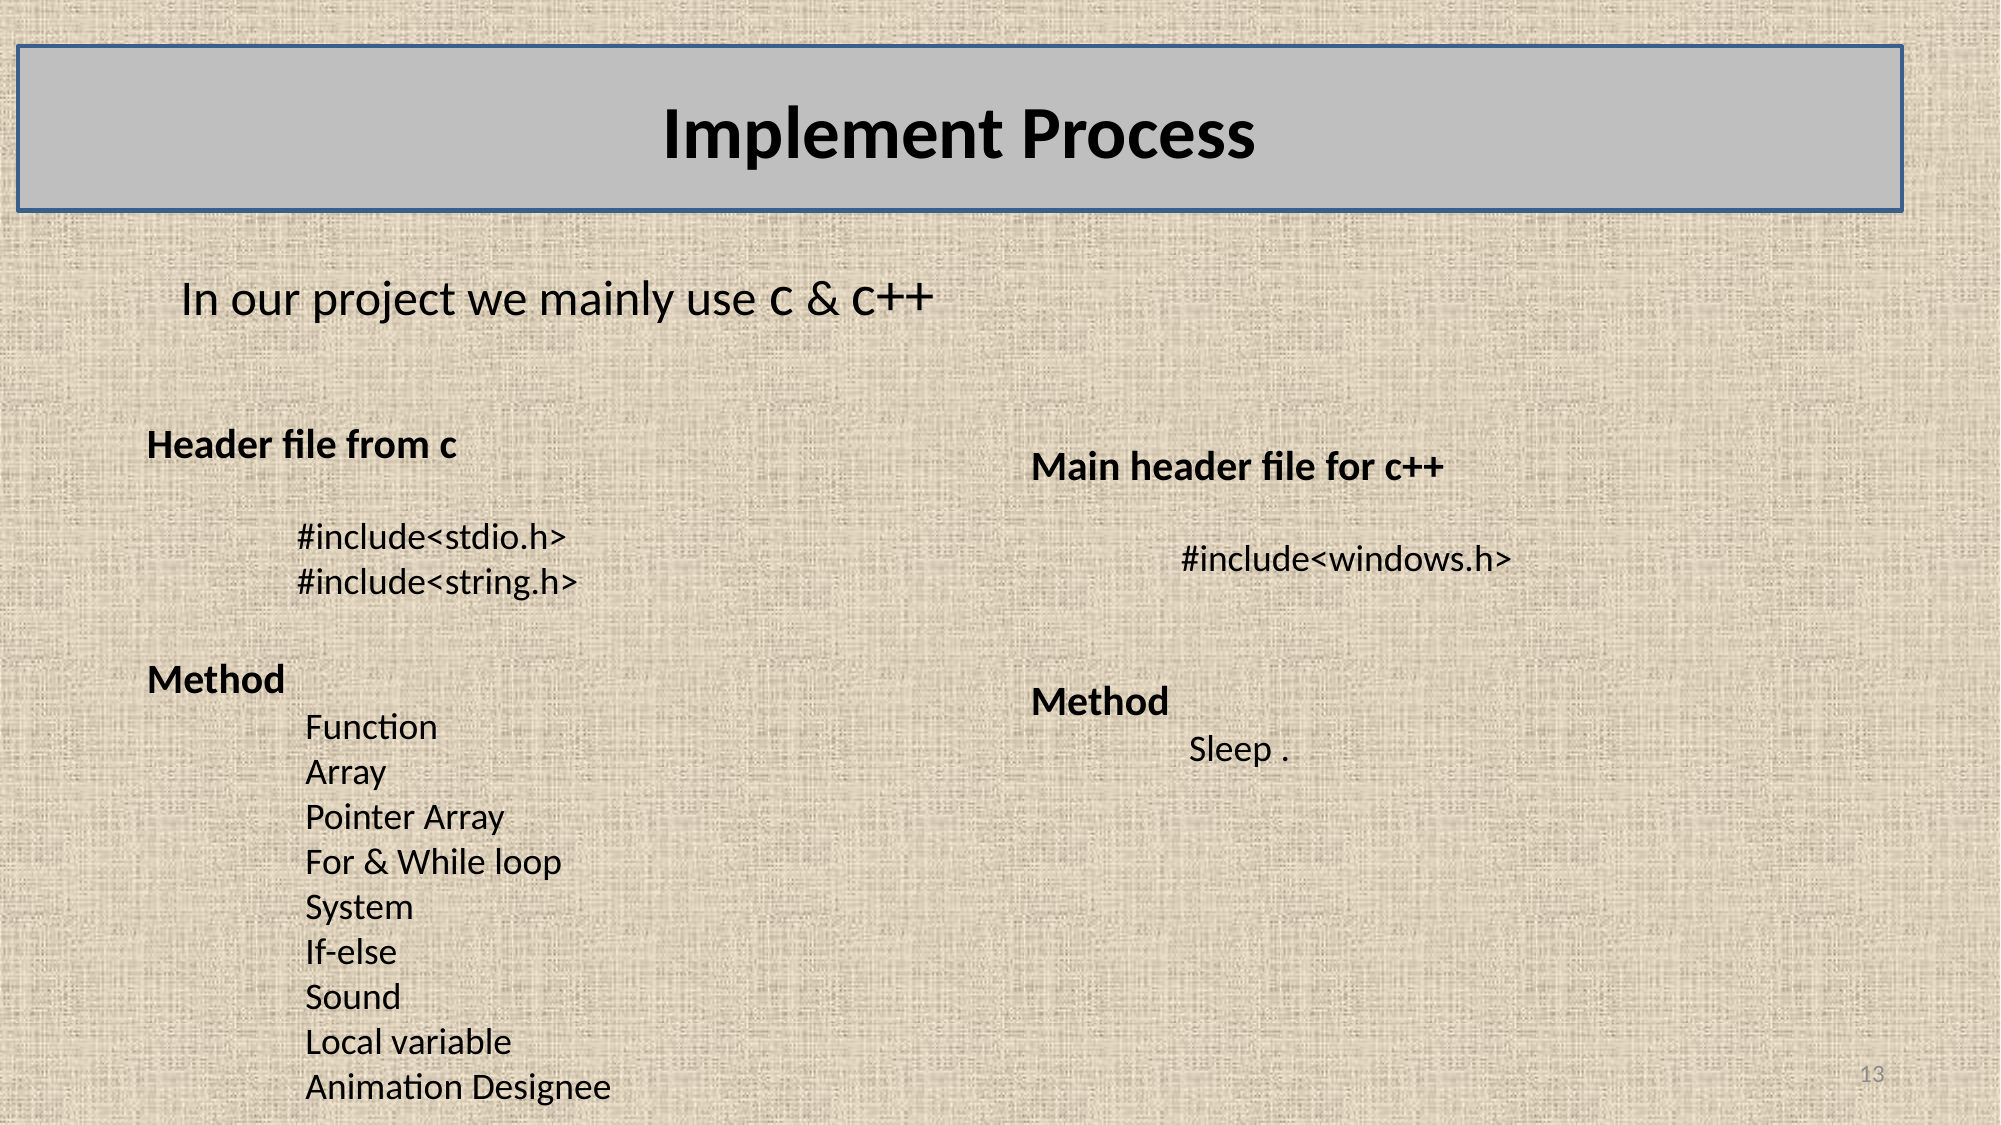

Implement Process

   In our project we mainly use c & c++

Header file from c

	#include<stdio.h>
	#include<string.h>

Method
 	 Function
	 Array
	 Pointer Array
	 For & While loop
	 System
	 If-else
	 Sound
	 Local variable
	 Animation Designee

Main header file for c++

	#include<windows.h>

Method
 	 Sleep .
13